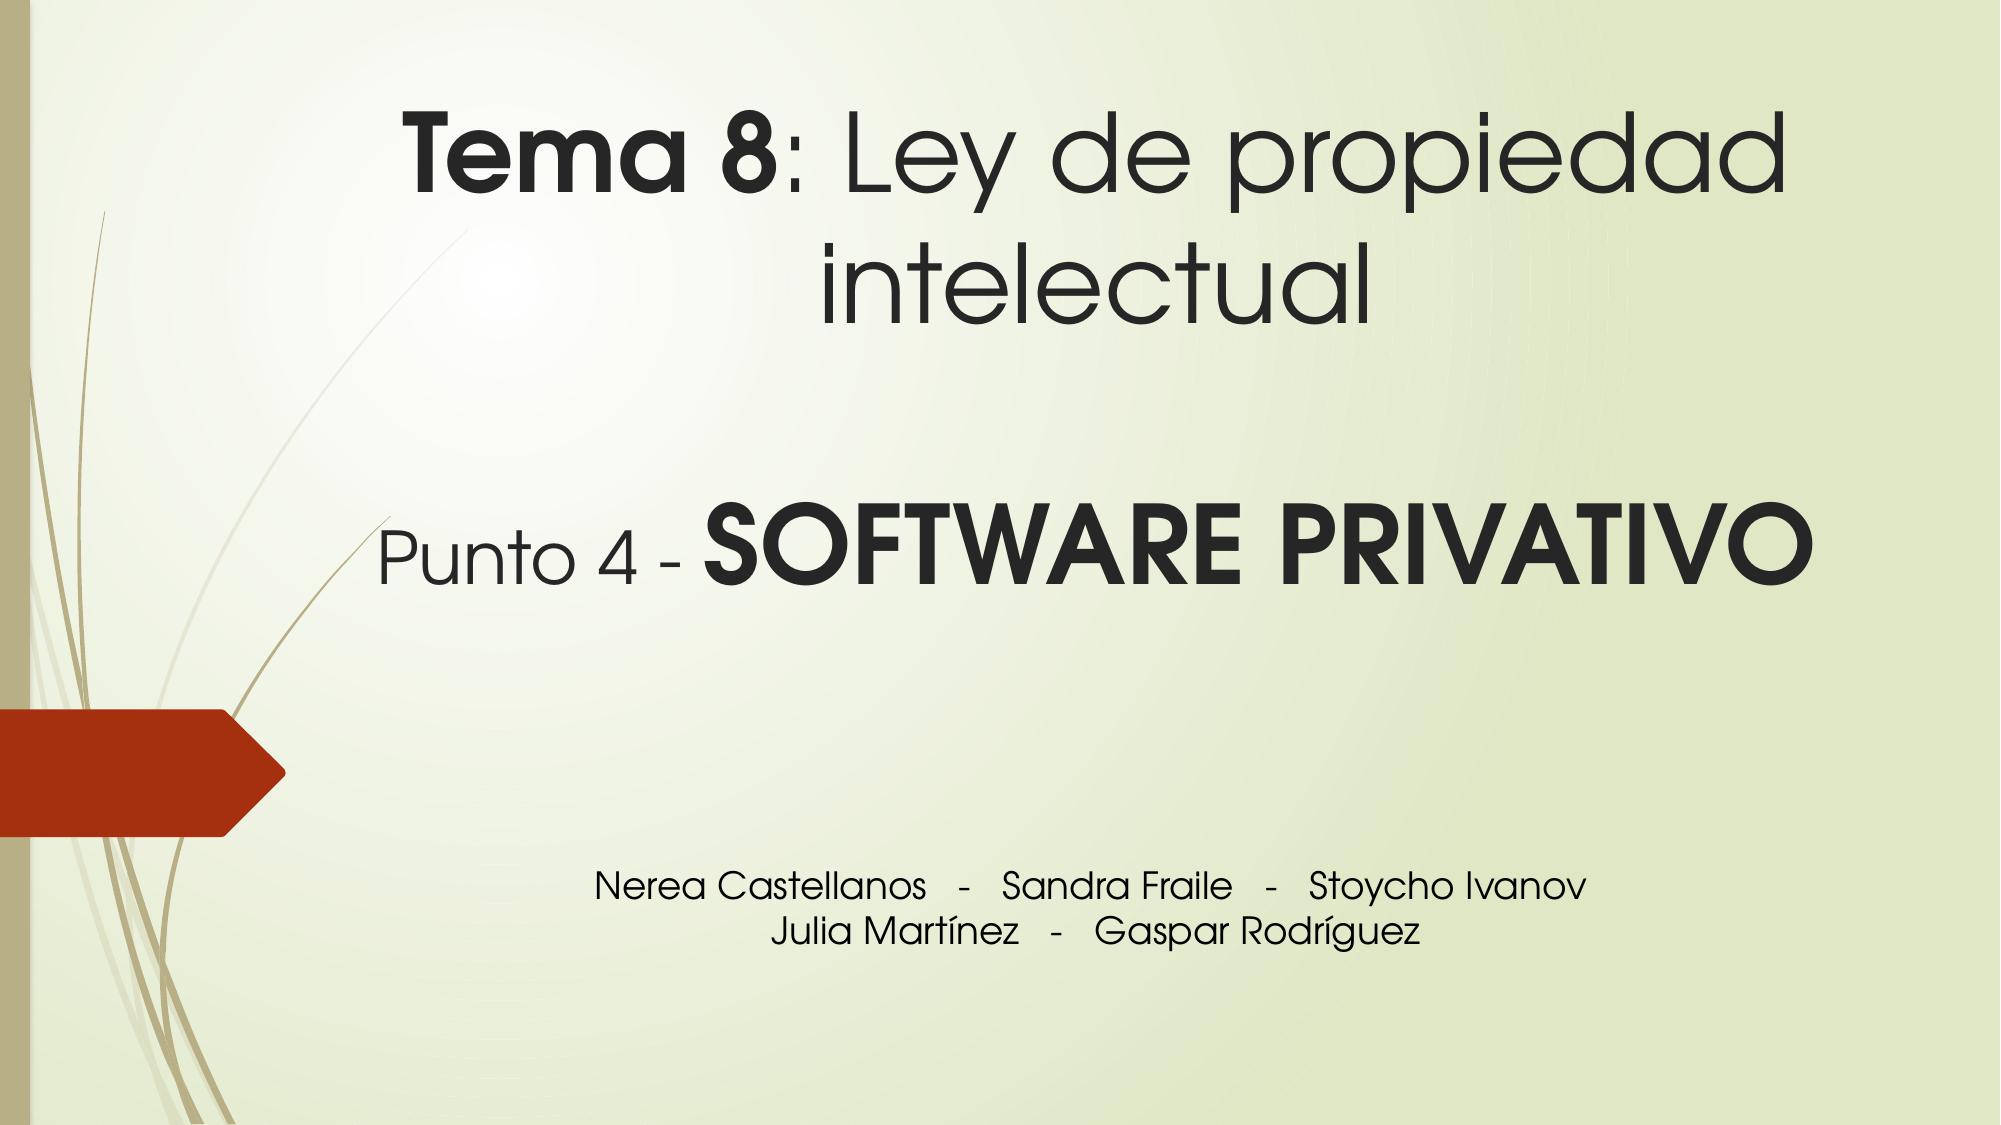

Nerea Castellanos
Sandra Fraile
Stoycho Ivanov
Julia Martínez
Gaspar Rodríguez
# Tema 8: Ley de propiedad intelectual Punto 4 - SOFTWARE PRIVATIVO
Nerea Castellanos   -   Sandra Fraile   -   Stoycho Ivanov  Julia Martínez   -   Gaspar Rodríguez